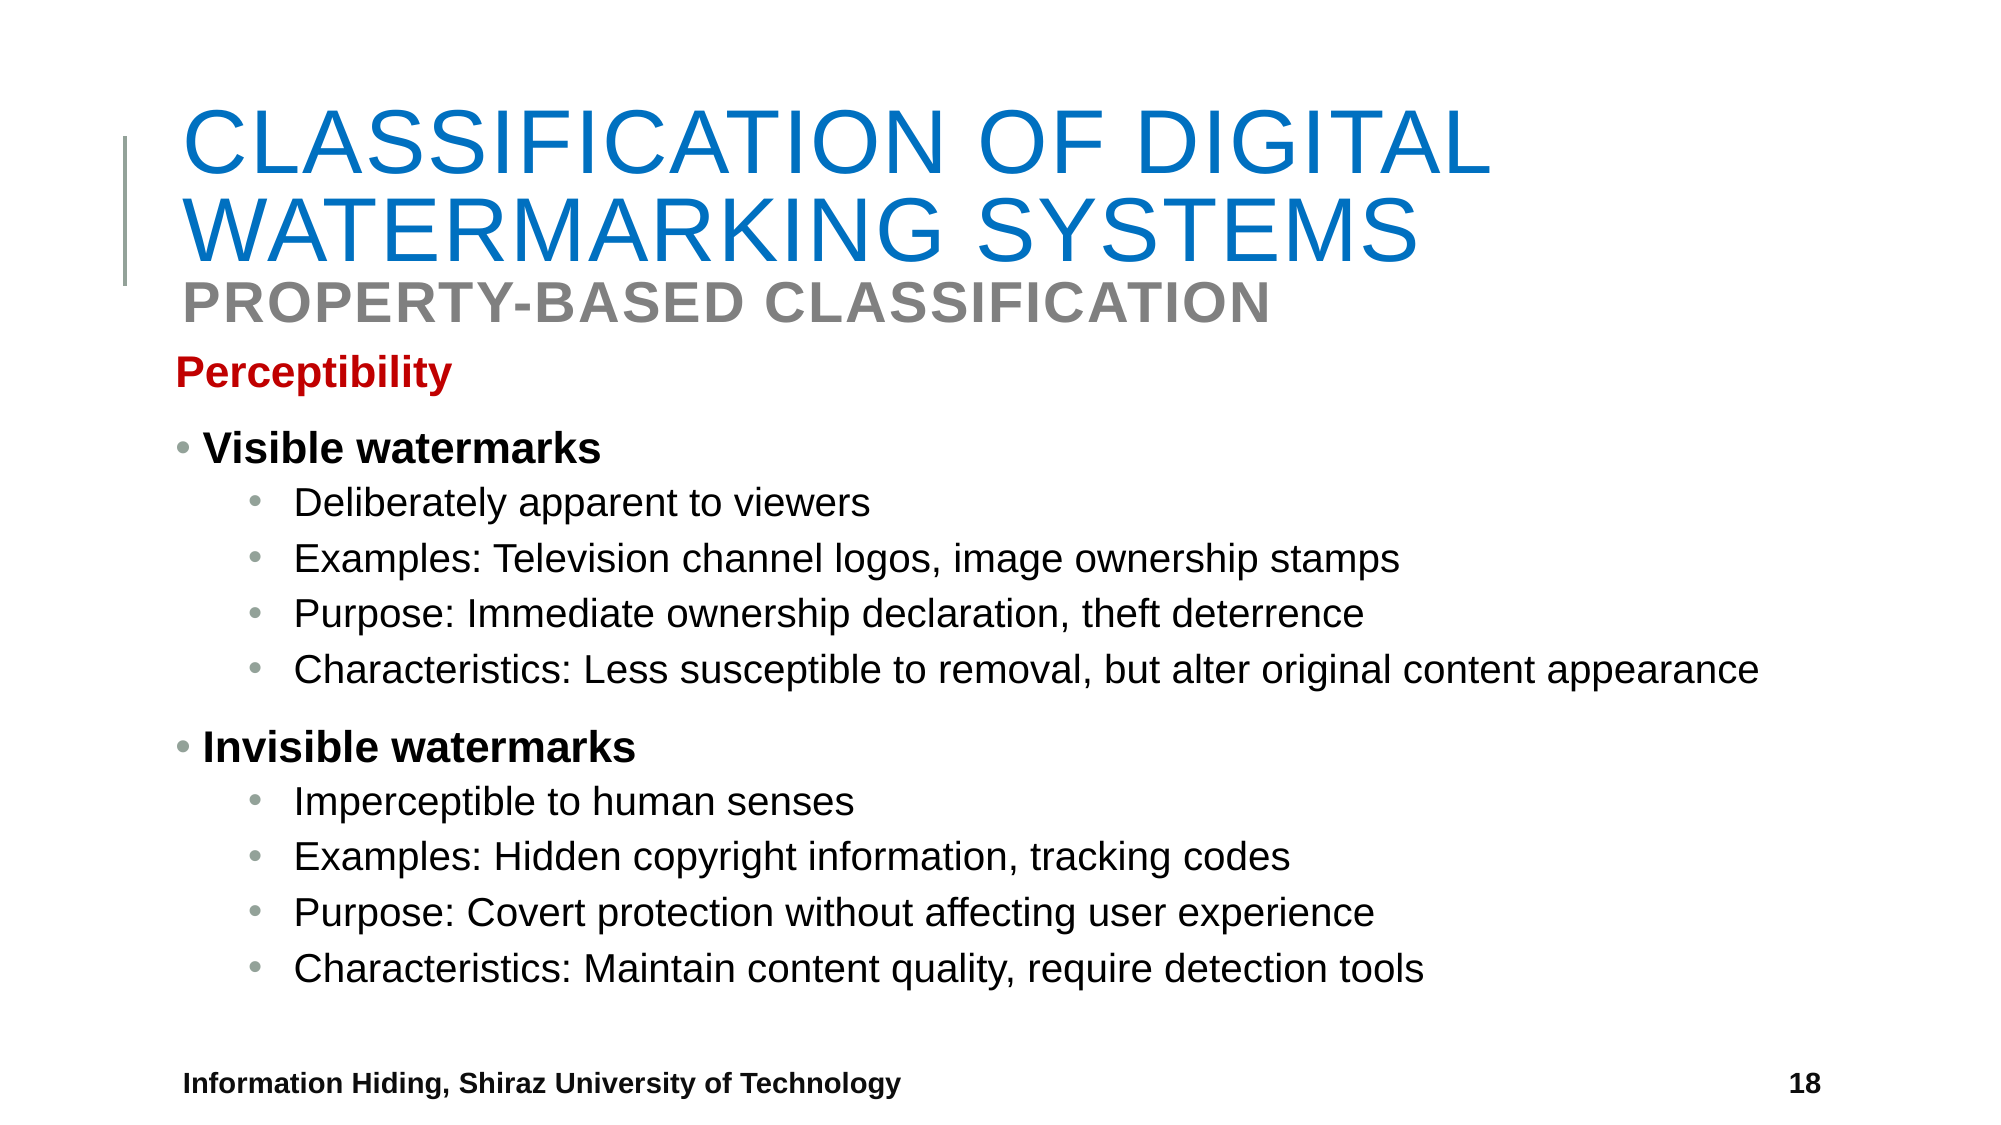

# Classification of Digital Watermarking Systems Property-based Classification
Perceptibility
 Visible watermarks
Deliberately apparent to viewers
Examples: Television channel logos, image ownership stamps
Purpose: Immediate ownership declaration, theft deterrence
Characteristics: Less susceptible to removal, but alter original content appearance
 Invisible watermarks
Imperceptible to human senses
Examples: Hidden copyright information, tracking codes
Purpose: Covert protection without affecting user experience
Characteristics: Maintain content quality, require detection tools

Information Hiding, Shiraz University of Technology
18